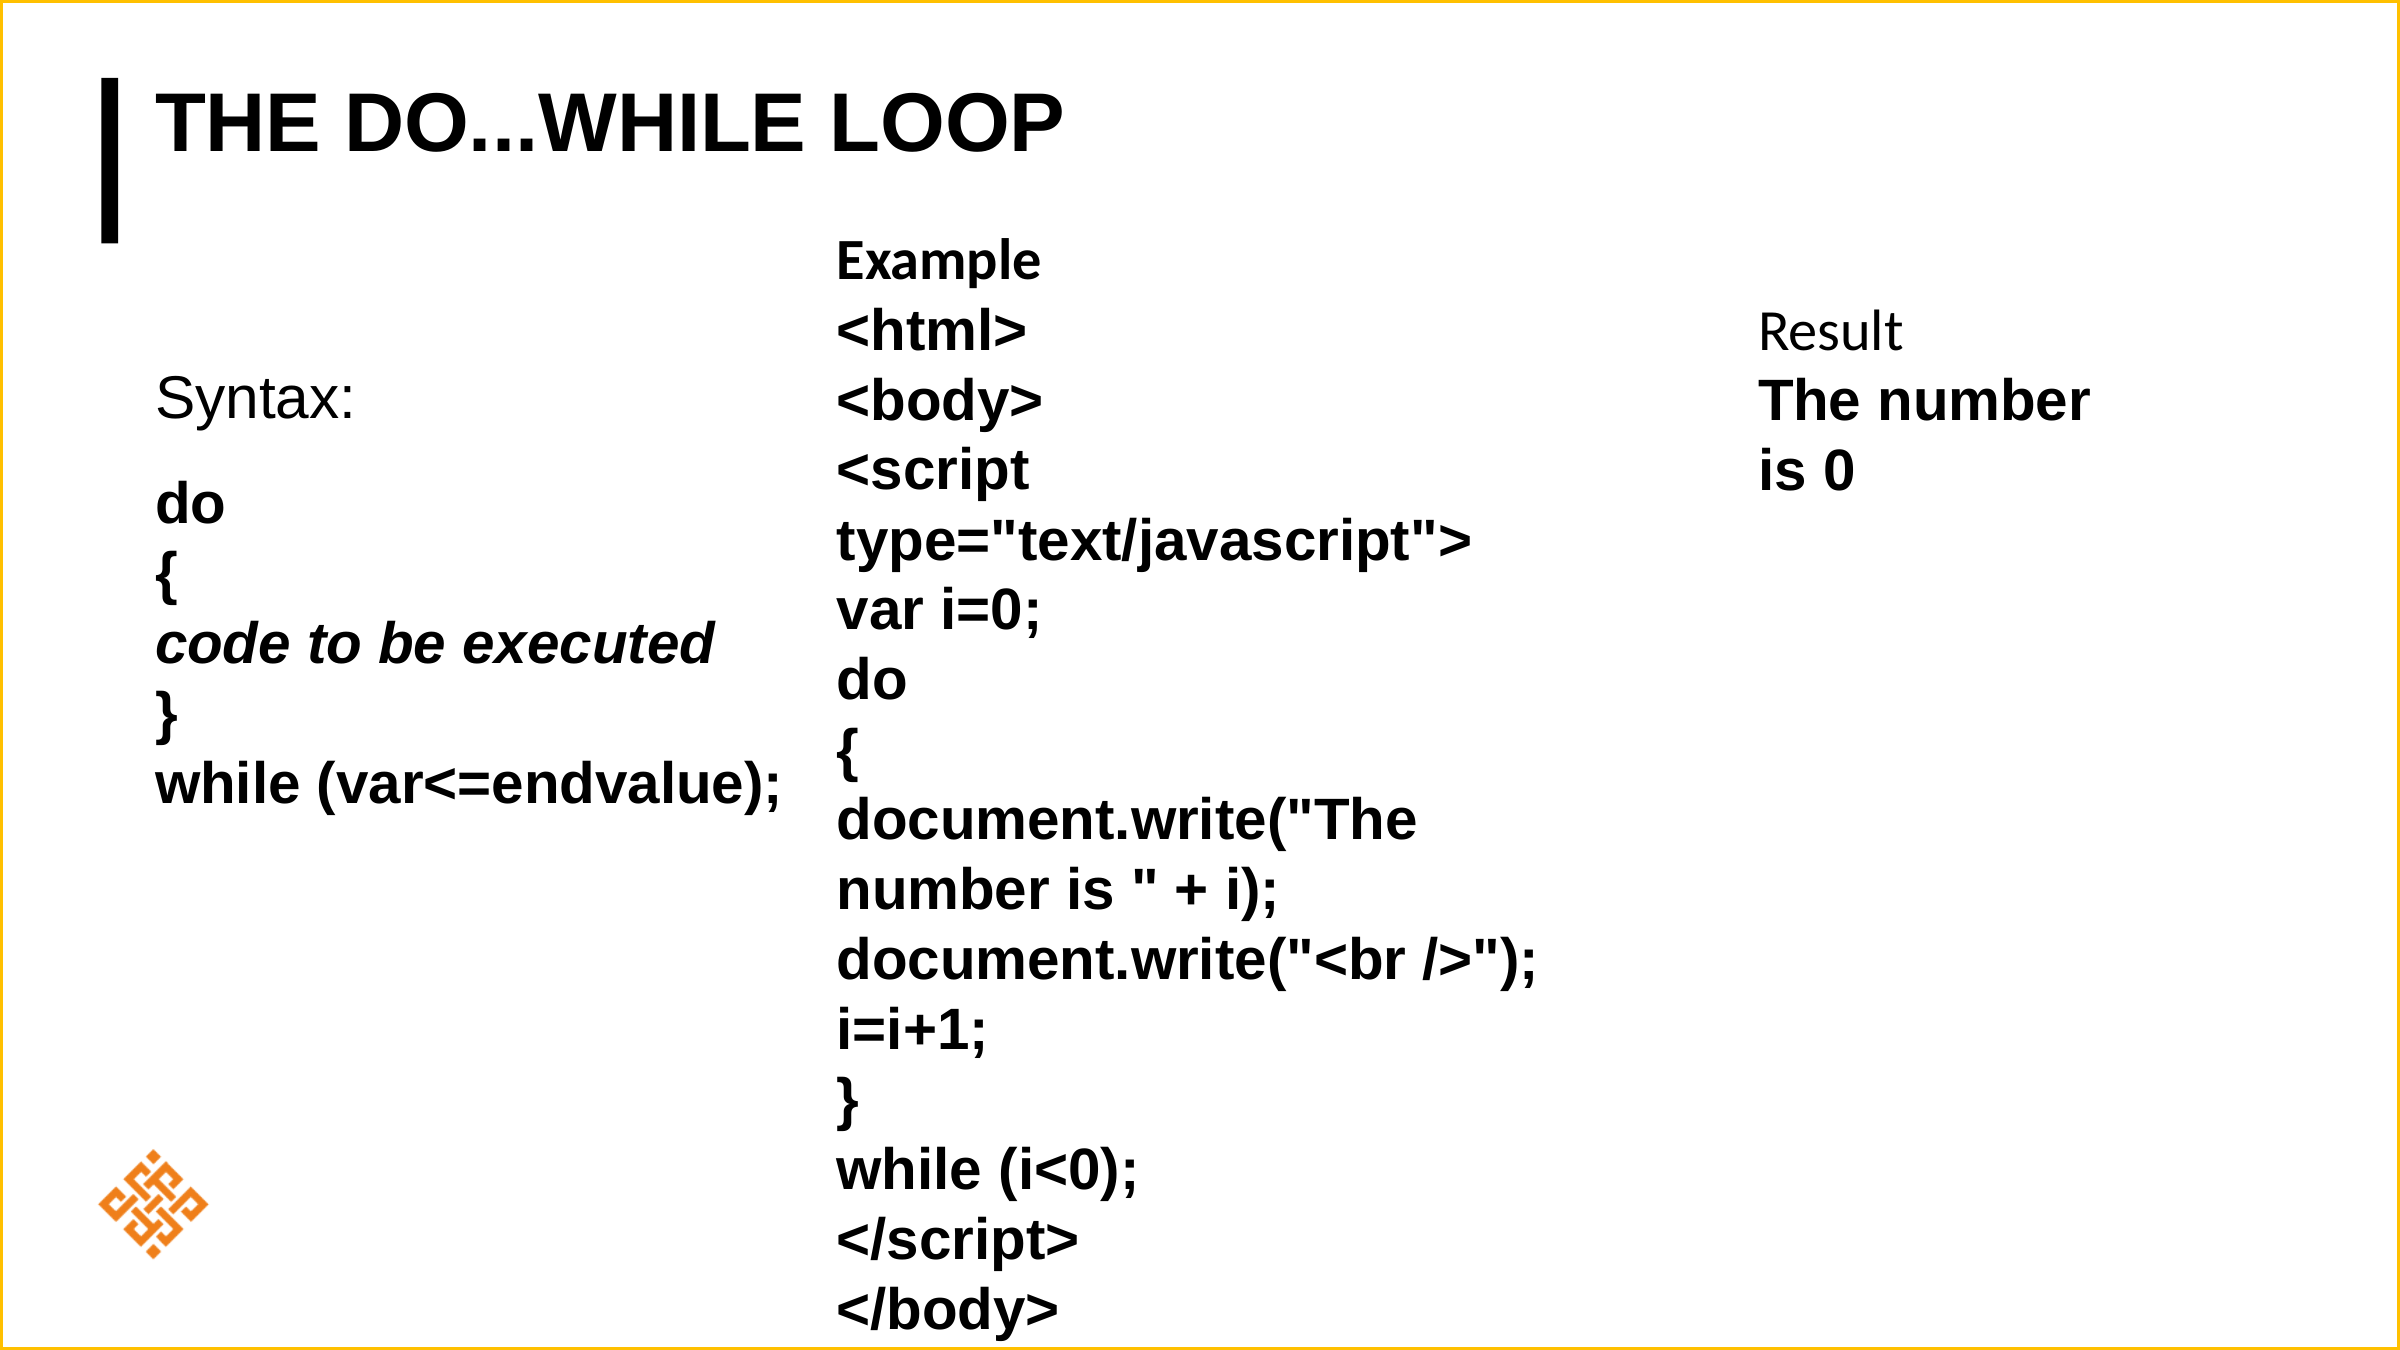

# The do...while Loop
Example
<html>
<body>
<script type="text/javascript">
var i=0;
do
{
document.write("The number is " + i);
document.write("<br />");
i=i+1;
}
while (i<0);
</script>
</body>
</html>
Result
The number is 0
Syntax:
do
{
code to be executed
}
while (var<=endvalue);